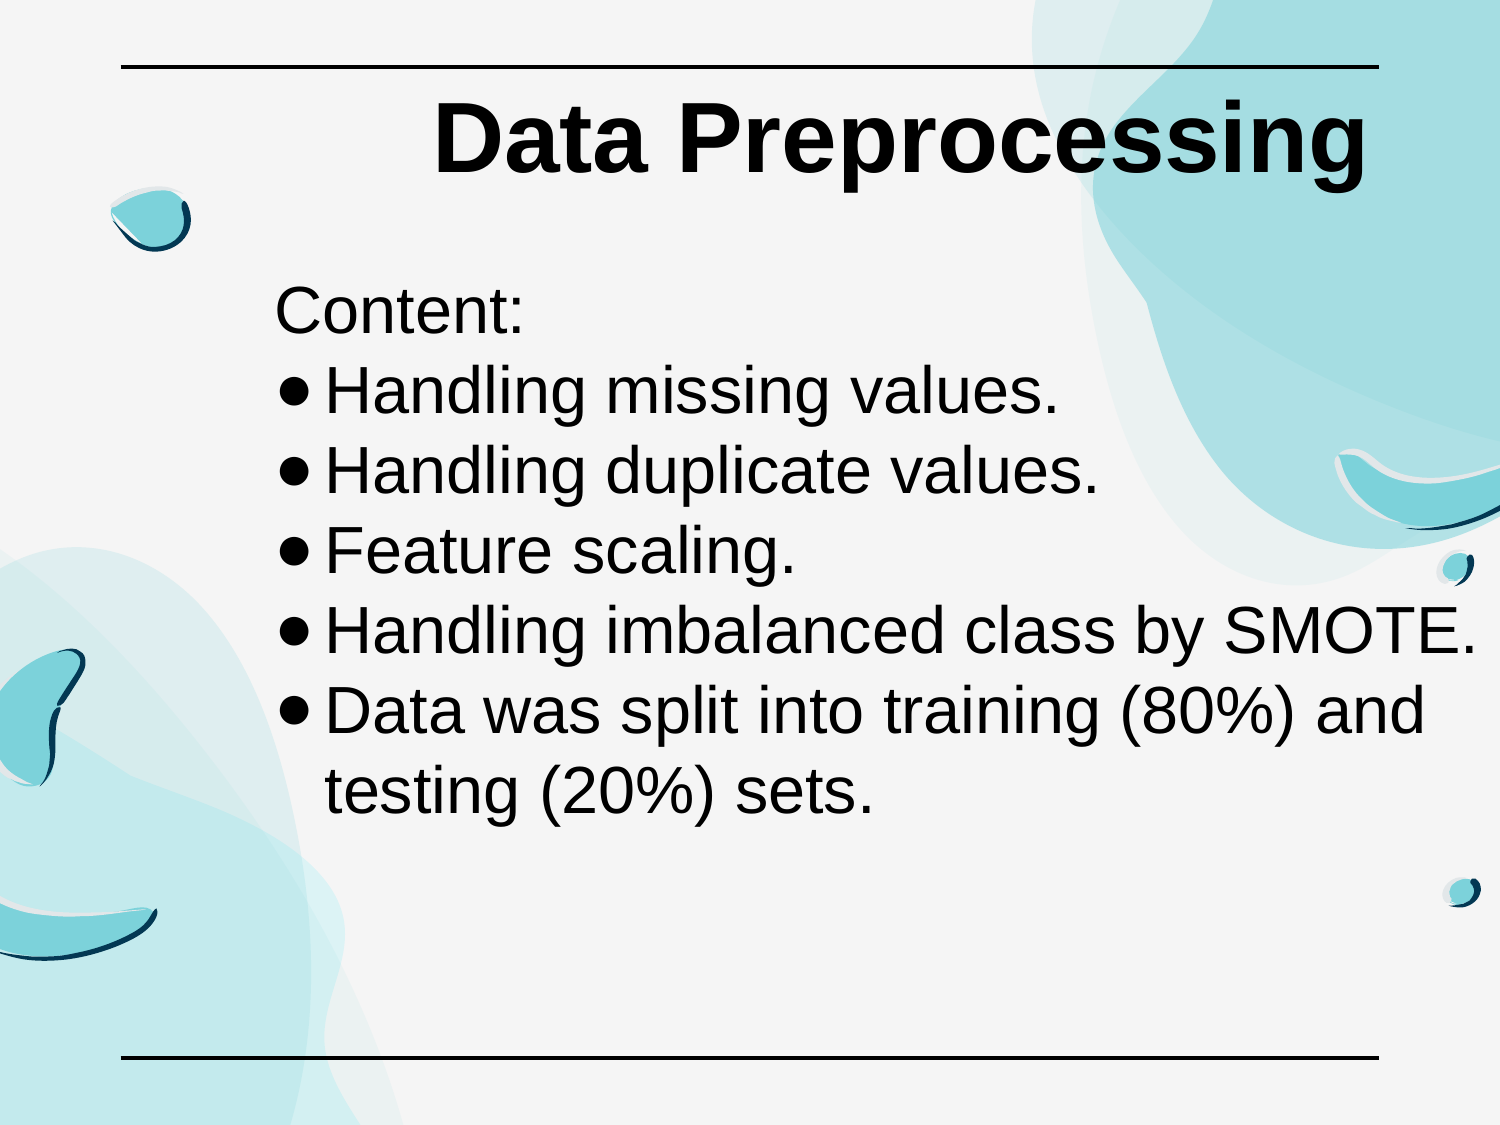

Data Preprocessing
Content:
Handling missing values.
Handling duplicate values.
Feature scaling.
Handling imbalanced class by SMOTE.
Data was split into training (80%) and testing (20%) sets.